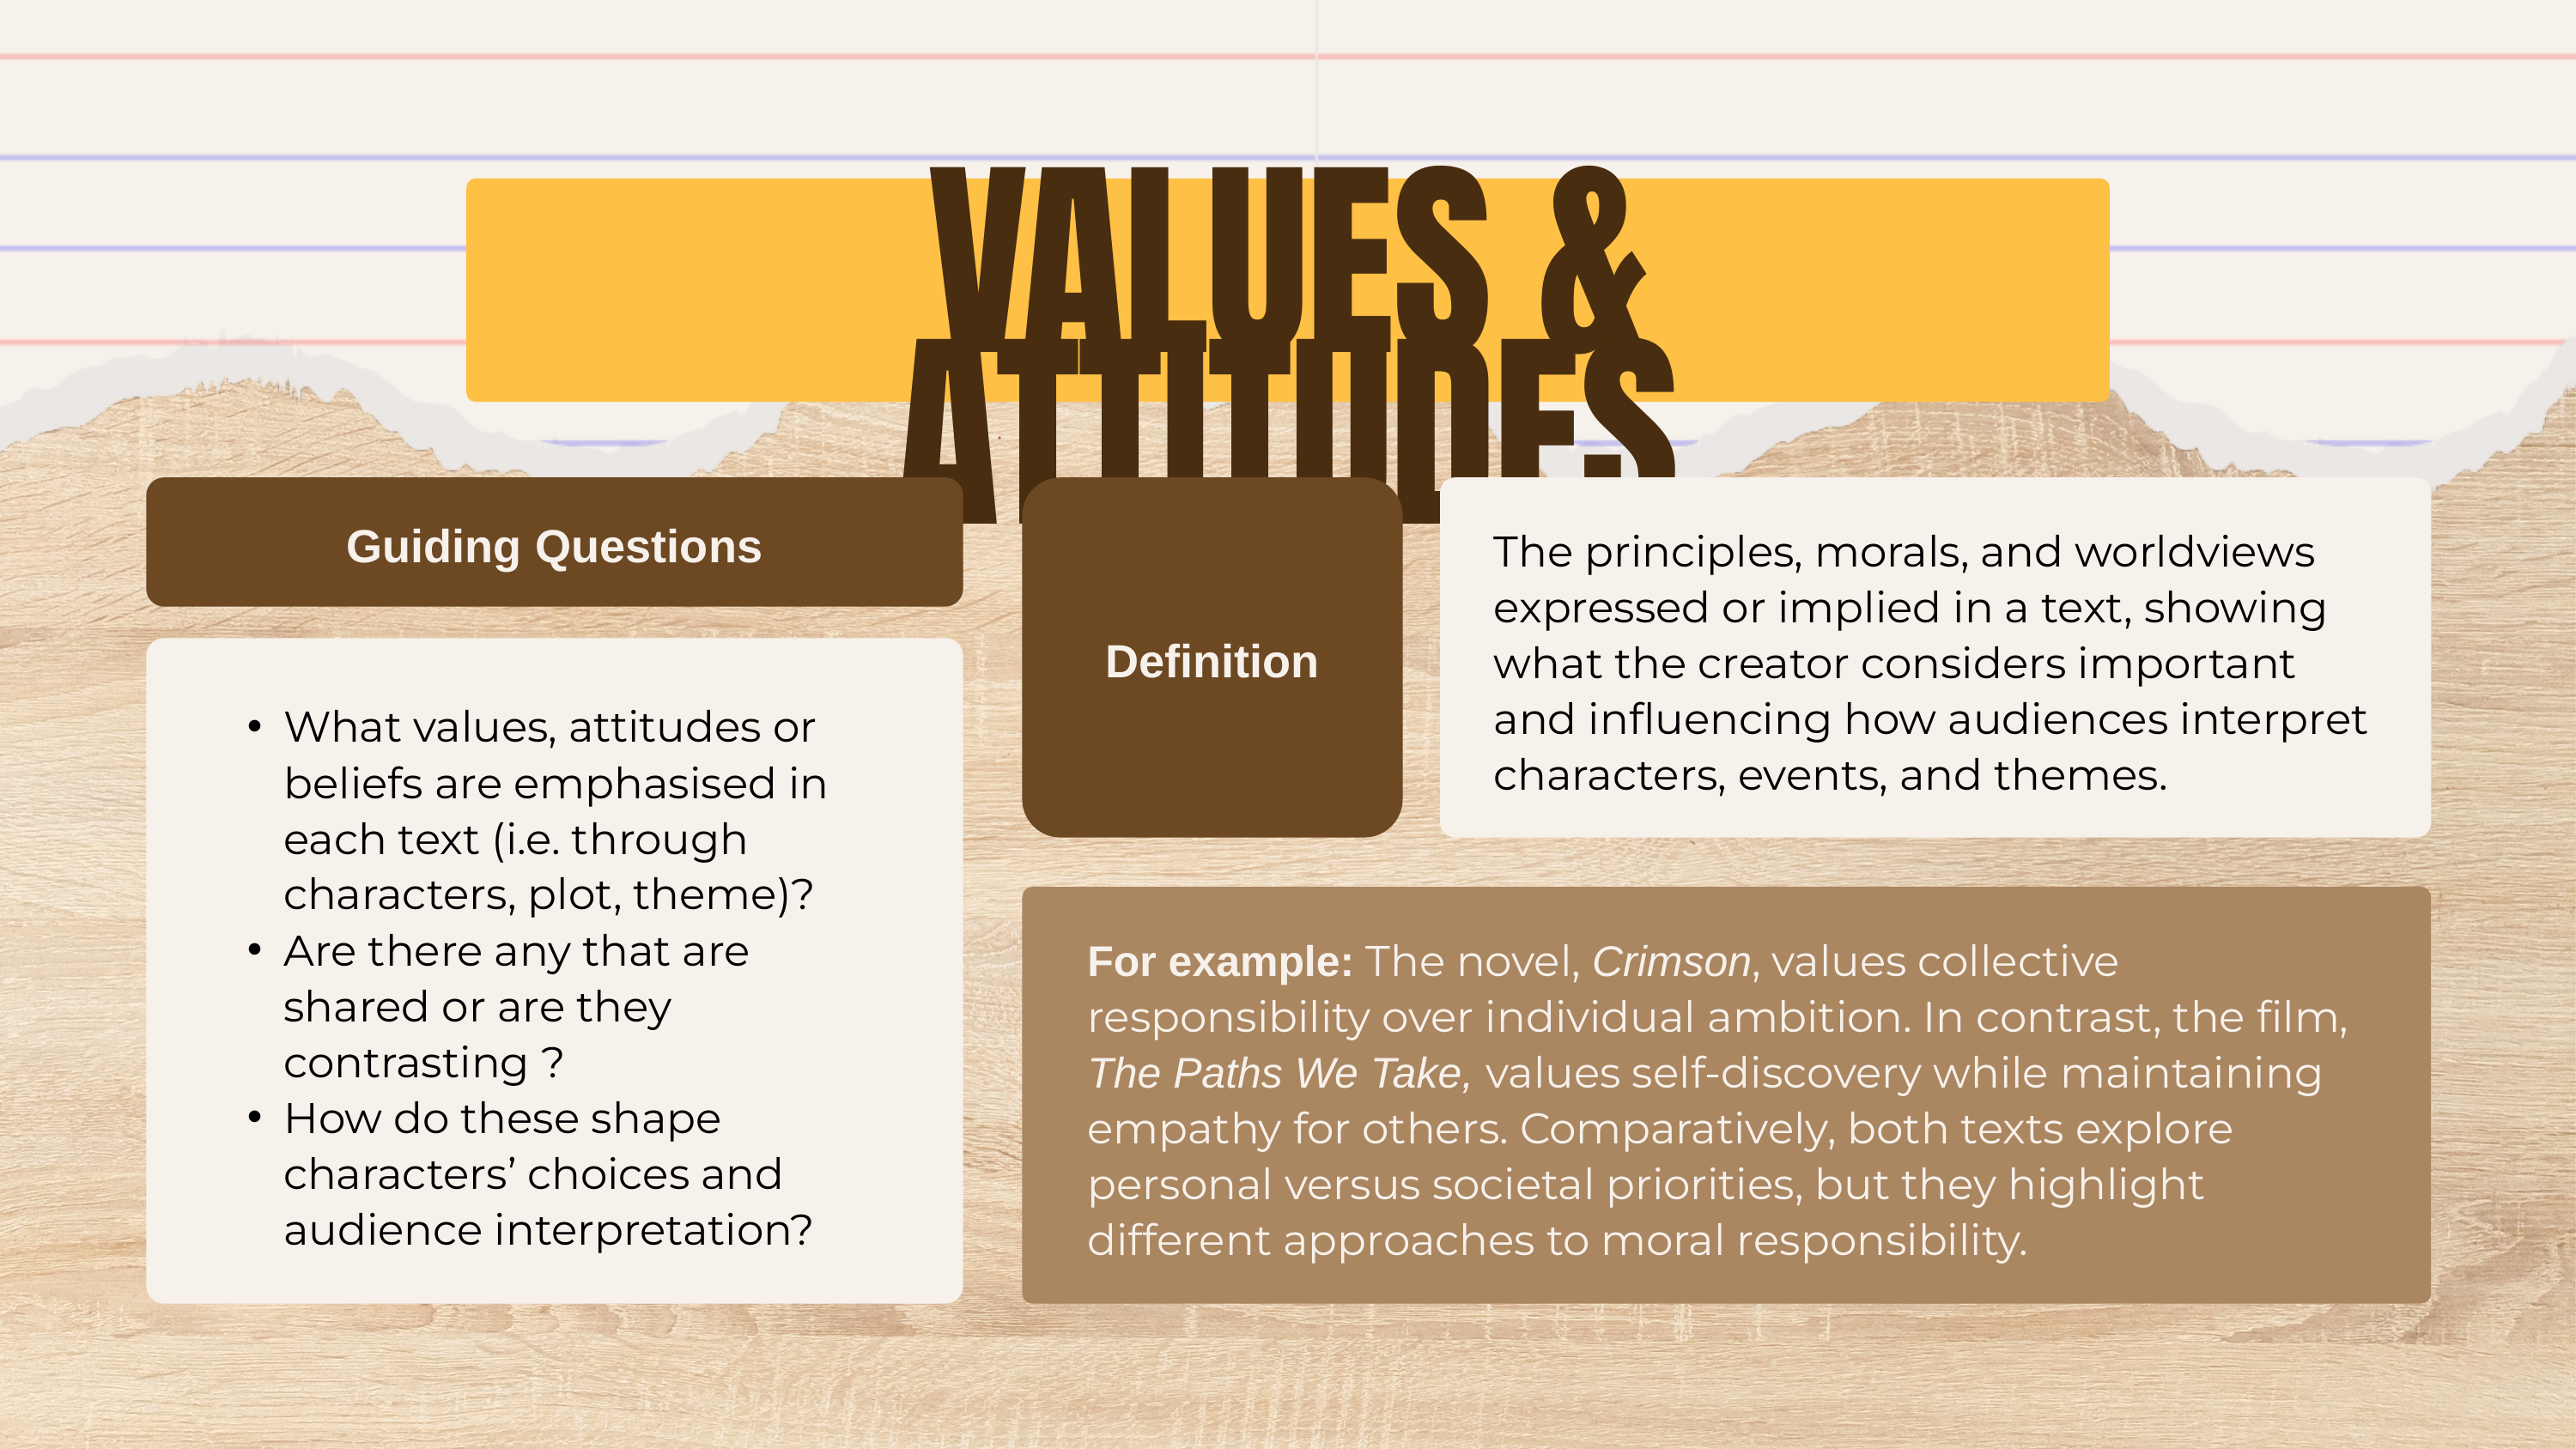

VALUES & ATTITUDES

Guiding Questions
The principles, morals, and worldviews expressed or implied in a text, showing what the creator considers important and influencing how audiences interpret characters, events, and themes.
Definition

What values, attitudes or beliefs are emphasised in each text (i.e. through characters, plot, theme)?
Are there any that are shared or are they contrasting ?
How do these shape characters’ choices and audience interpretation?

For example: The novel, Crimson, values collective responsibility over individual ambition. In contrast, the film, The Paths We Take, values self-discovery while maintaining empathy for others. Comparatively, both texts explore personal versus societal priorities, but they highlight different approaches to moral responsibility.